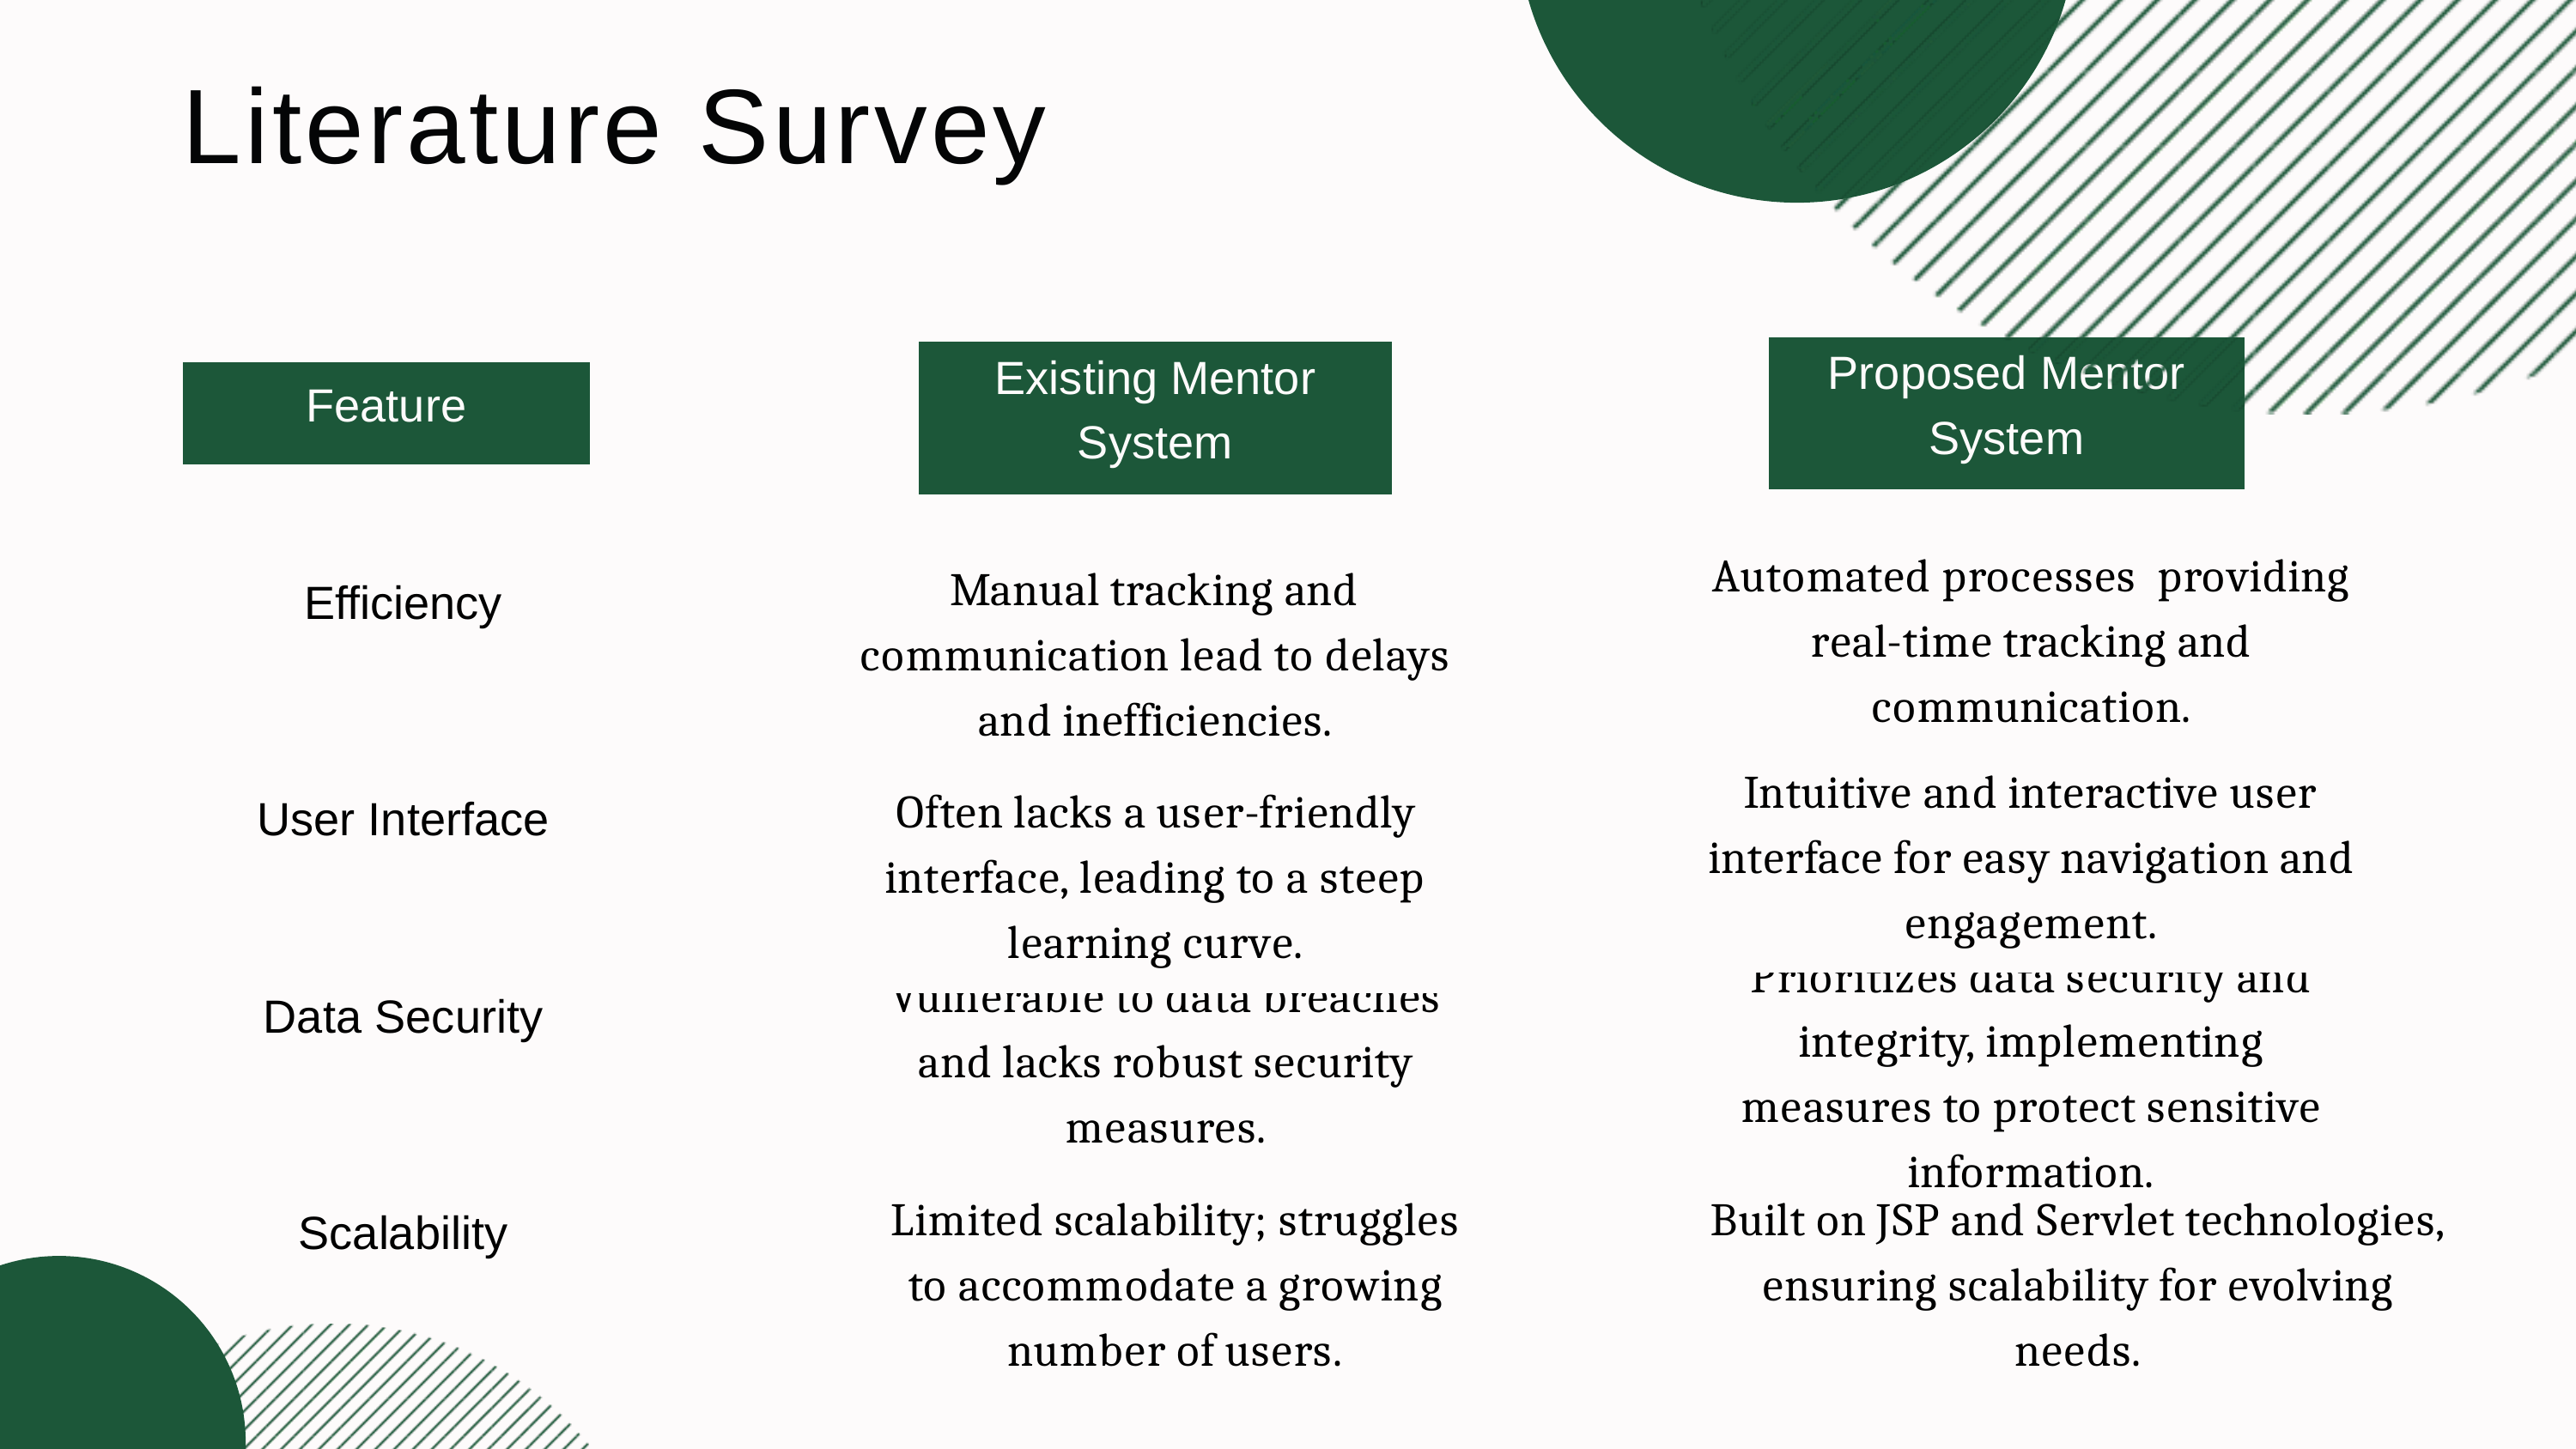

Literature Survey

Proposed Mentor System

Existing Mentor System

Feature

Automated processes  providing real-time tracking and communication.

Manual tracking and communication lead to delays and inefficiencies.

Efficiency

Intuitive and interactive user interface for easy navigation and engagement.

User Interface

Often lacks a user-friendly interface, leading to a steep learning curve.

Prioritizes data security and integrity, implementing measures to protect sensitive information.

Data Security

Vulnerable to data breaches and lacks robust security measures.

Limited scalability; struggles to accommodate a growing number of users.

Scalability

Built on JSP and Servlet technologies, ensuring scalability for evolving needs.